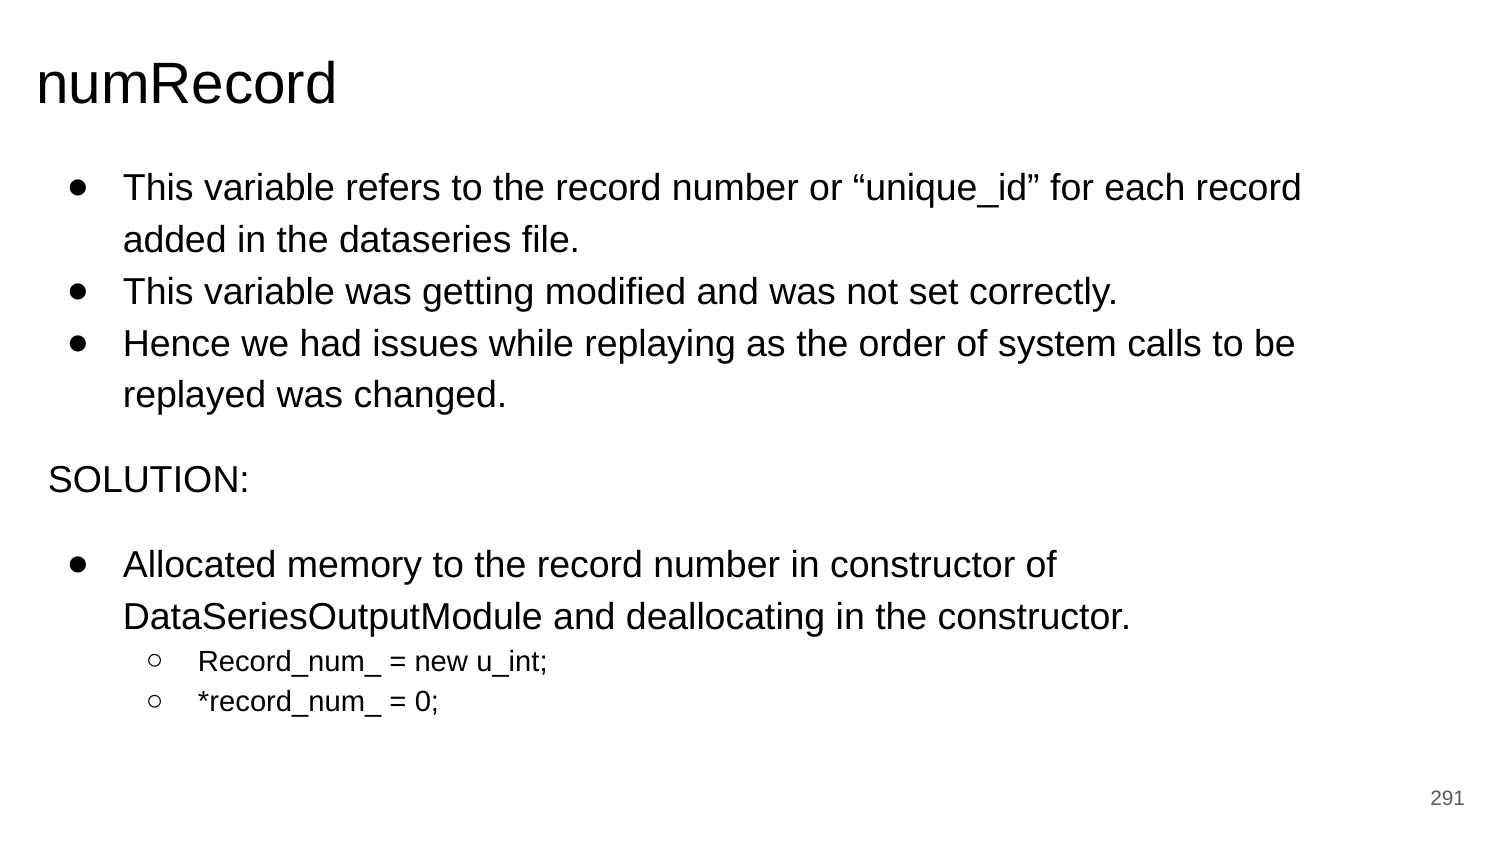

# numRecord
This variable refers to the record number or “unique_id” for each record added in the dataseries file.
This variable was getting modified and was not set correctly.
Hence we had issues while replaying as the order of system calls to be replayed was changed.
SOLUTION:
Allocated memory to the record number in constructor of DataSeriesOutputModule and deallocating in the constructor.
Record_num_ = new u_int;
*record_num_ = 0;
291